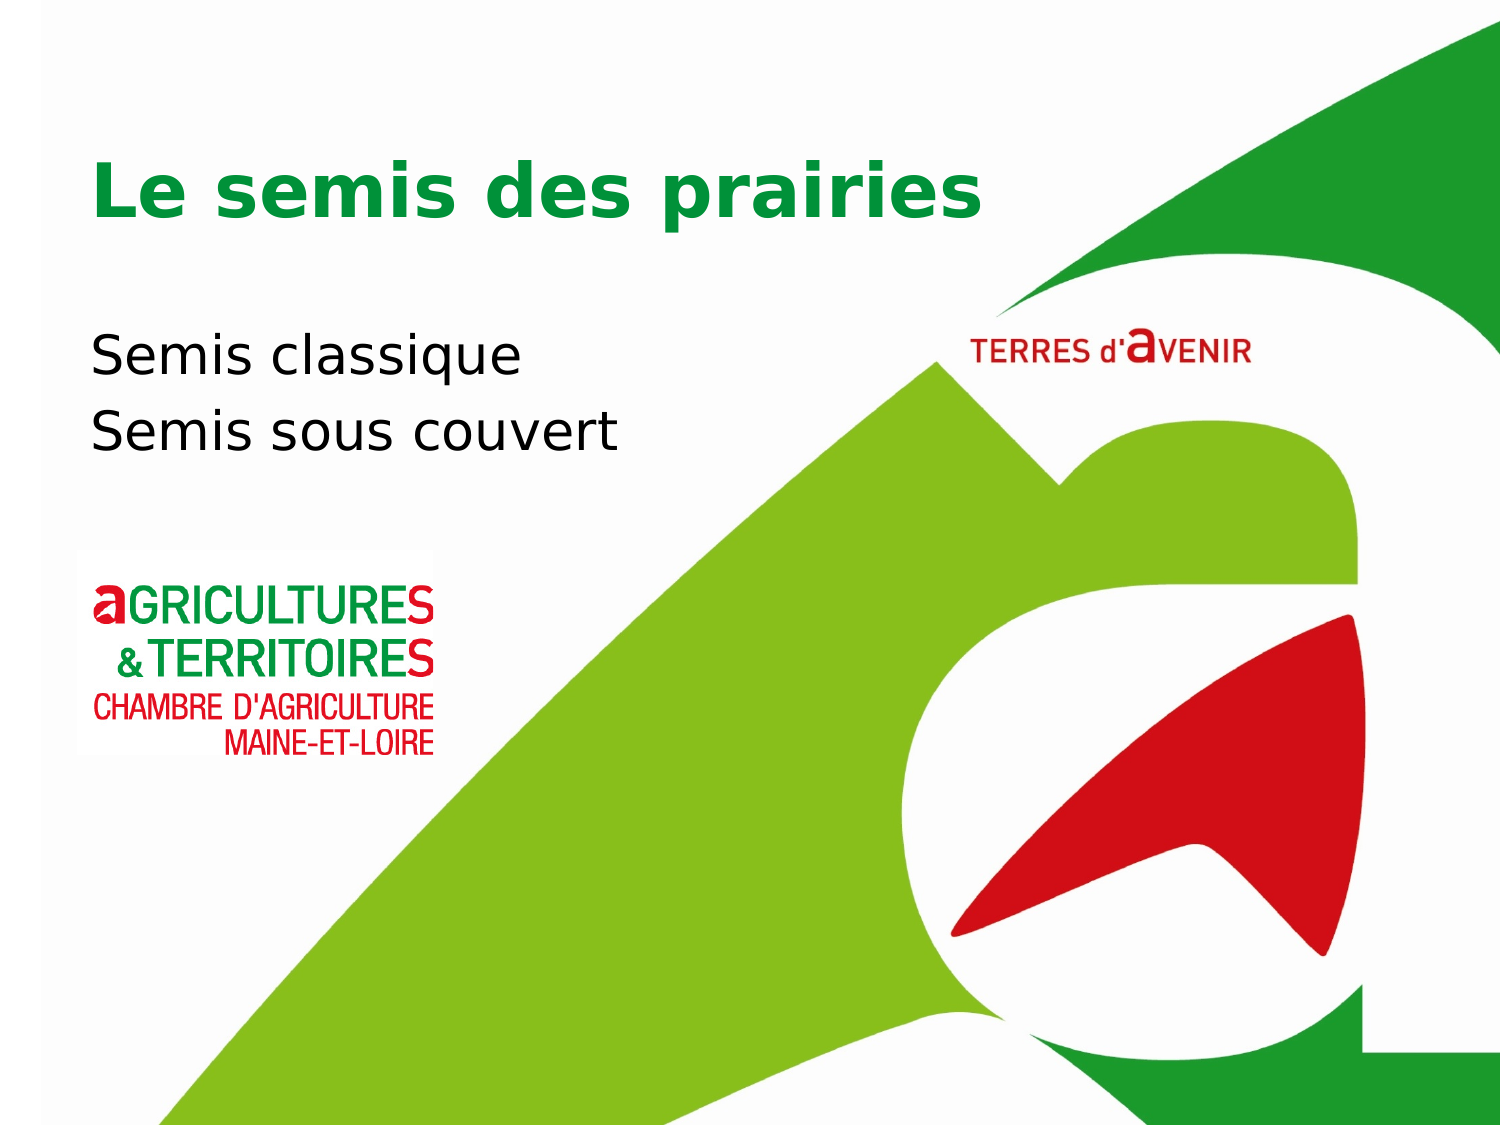

# Le semis des prairies
Semis classique
Semis sous couvert